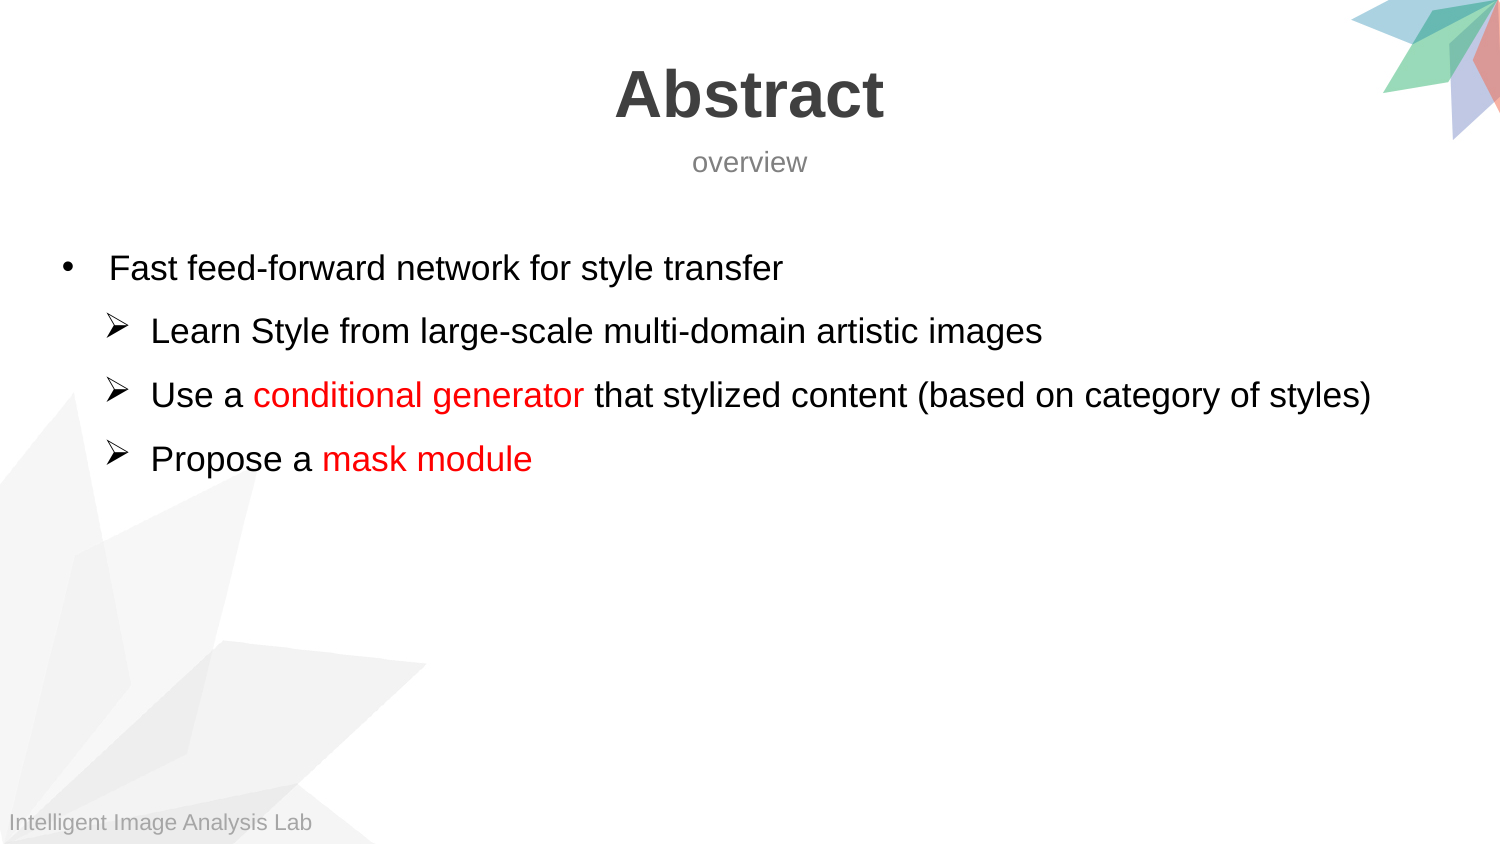

Abstract
overview
Fast feed-forward network for style transfer
Learn Style from large-scale multi-domain artistic images
Use a conditional generator that stylized content (based on category of styles)
Propose a mask module